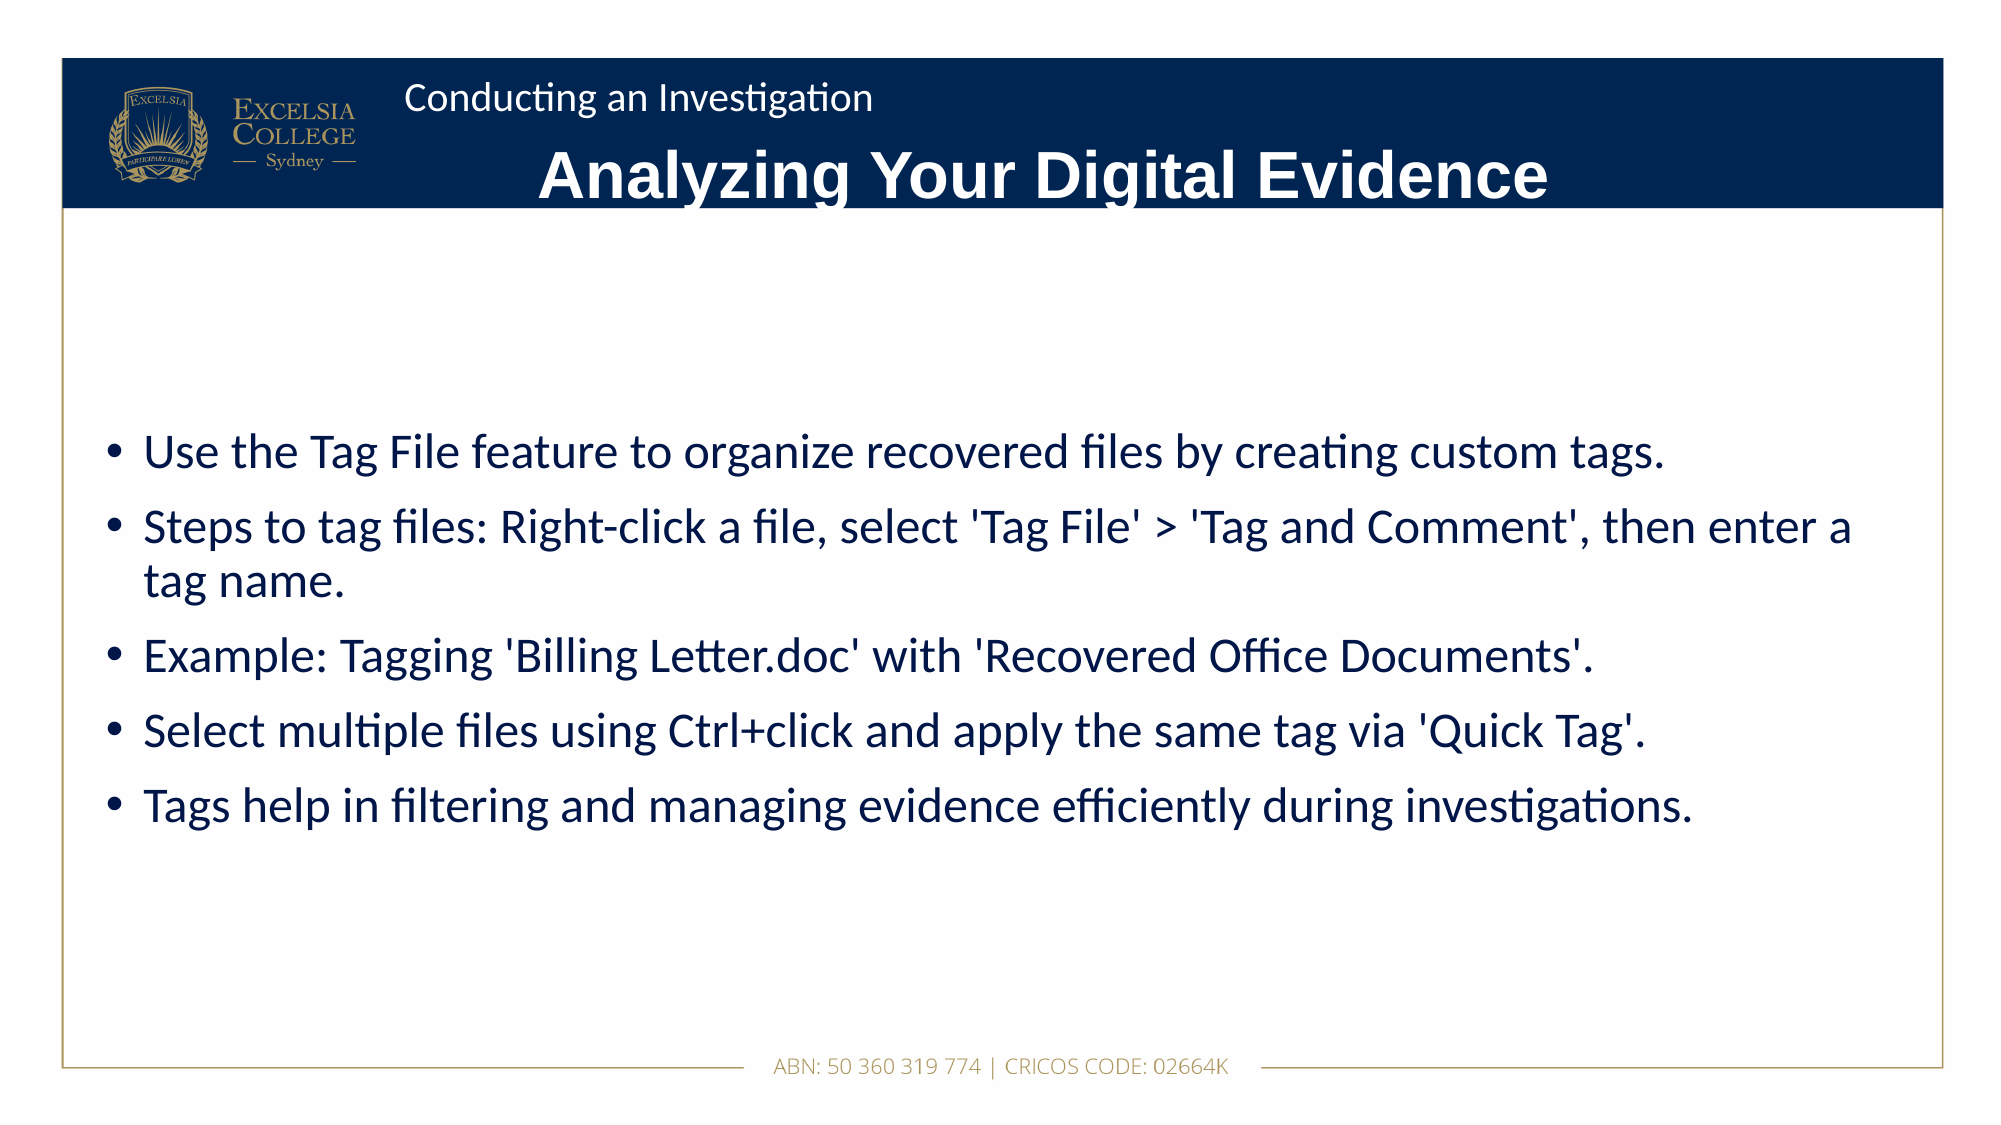

# Conducting an Investigation
Analyzing Your Digital Evidence
Use the Tag File feature to organize recovered files by creating custom tags.
Steps to tag files: Right-click a file, select 'Tag File' > 'Tag and Comment', then enter a tag name.
Example: Tagging 'Billing Letter.doc' with 'Recovered Office Documents'.
Select multiple files using Ctrl+click and apply the same tag via 'Quick Tag'.
Tags help in filtering and managing evidence efficiently during investigations.